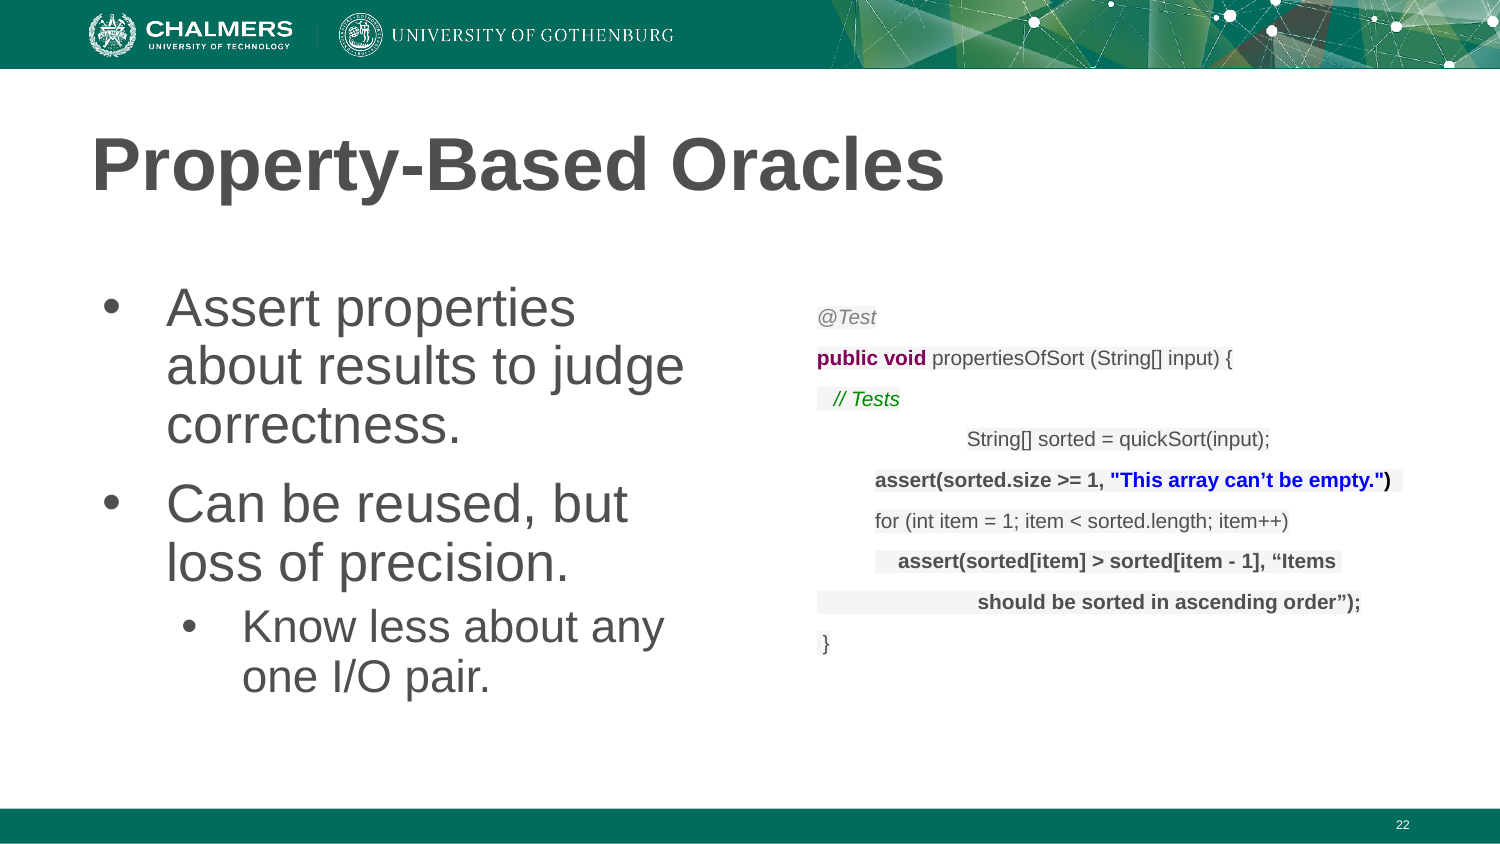

# Property-Based Oracles
Assert properties about results to judge correctness.
Can be reused, but loss of precision.
Know less about any one I/O pair.

@Test
public void propertiesOfSort (String[] input) {
   // Tests
	String[] sorted = quickSort(input);
assert(sorted.size >= 1, "This array can’t be empty.")
for (int item = 1; item < sorted.length; item++)
    assert(sorted[item] > sorted[item - 1], “Items
                            should be sorted in ascending order”);
 }
22